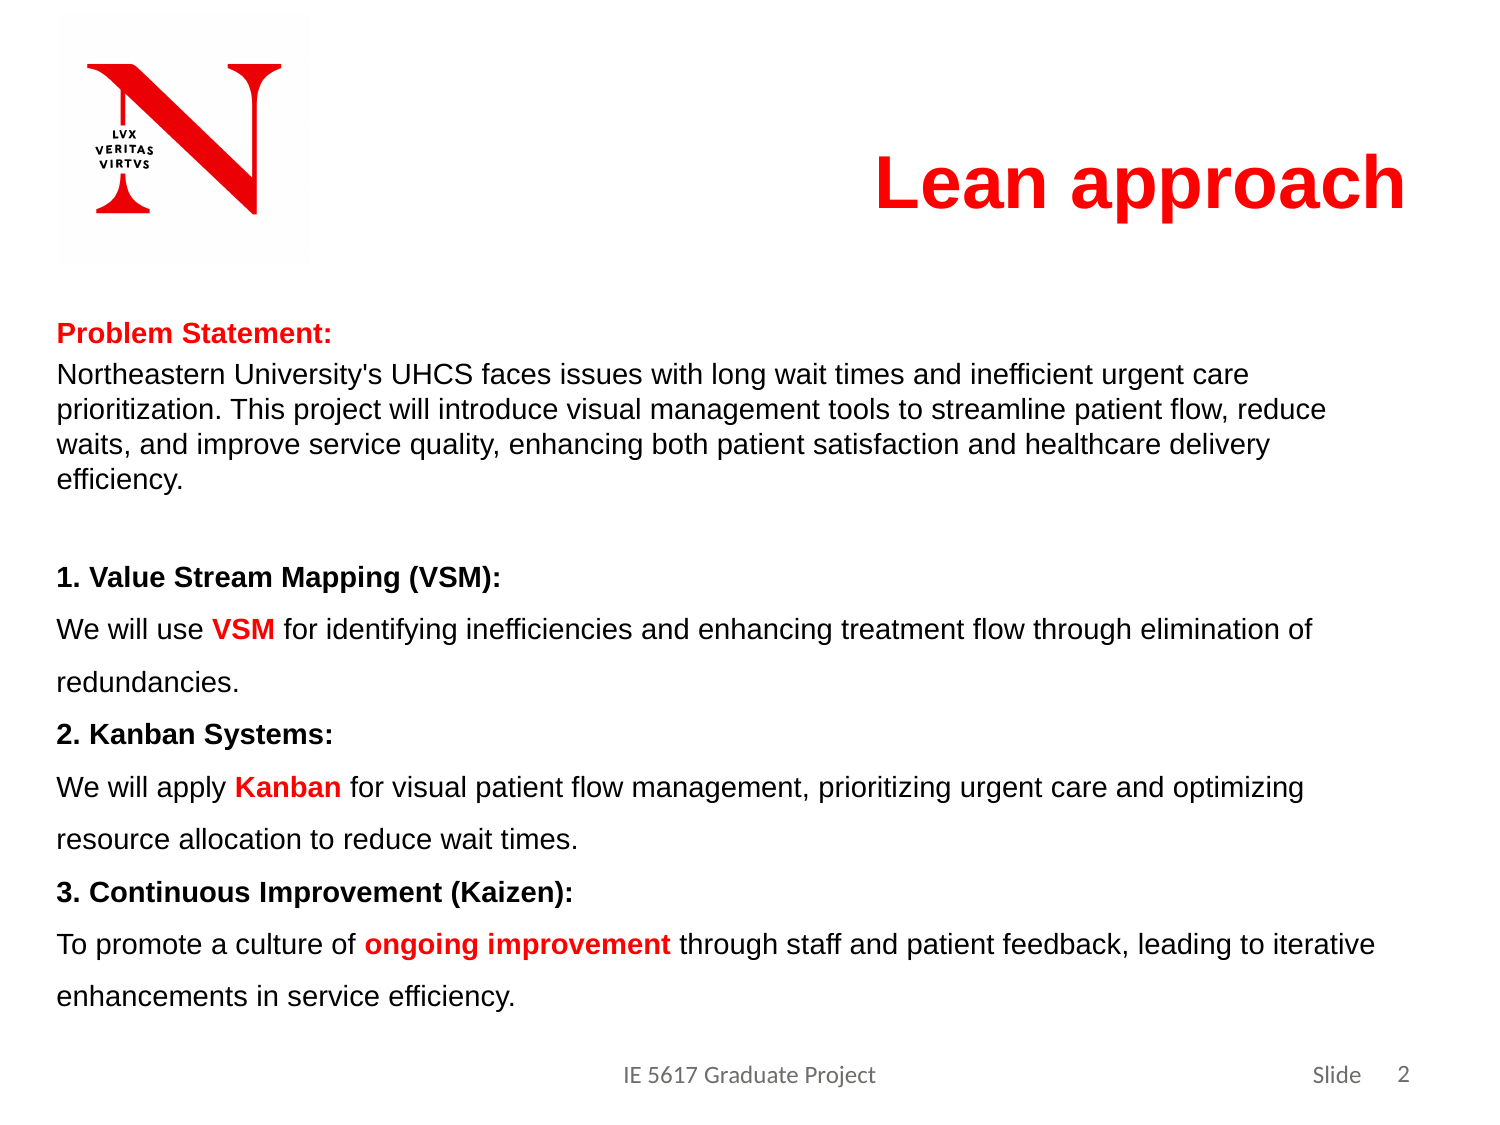

#
 Lean approach
Problem Statement:
Northeastern University's UHCS faces issues with long wait times and inefficient urgent care prioritization. This project will introduce visual management tools to streamline patient flow, reduce waits, and improve service quality, enhancing both patient satisfaction and healthcare delivery efficiency.
1. Value Stream Mapping (VSM):
We will use VSM for identifying inefficiencies and enhancing treatment flow through elimination of redundancies.
2. Kanban Systems:
We will apply Kanban for visual patient flow management, prioritizing urgent care and optimizing resource allocation to reduce wait times.
3. Continuous Improvement (Kaizen):
To promote a culture of ongoing improvement through staff and patient feedback, leading to iterative enhancements in service efficiency.

2